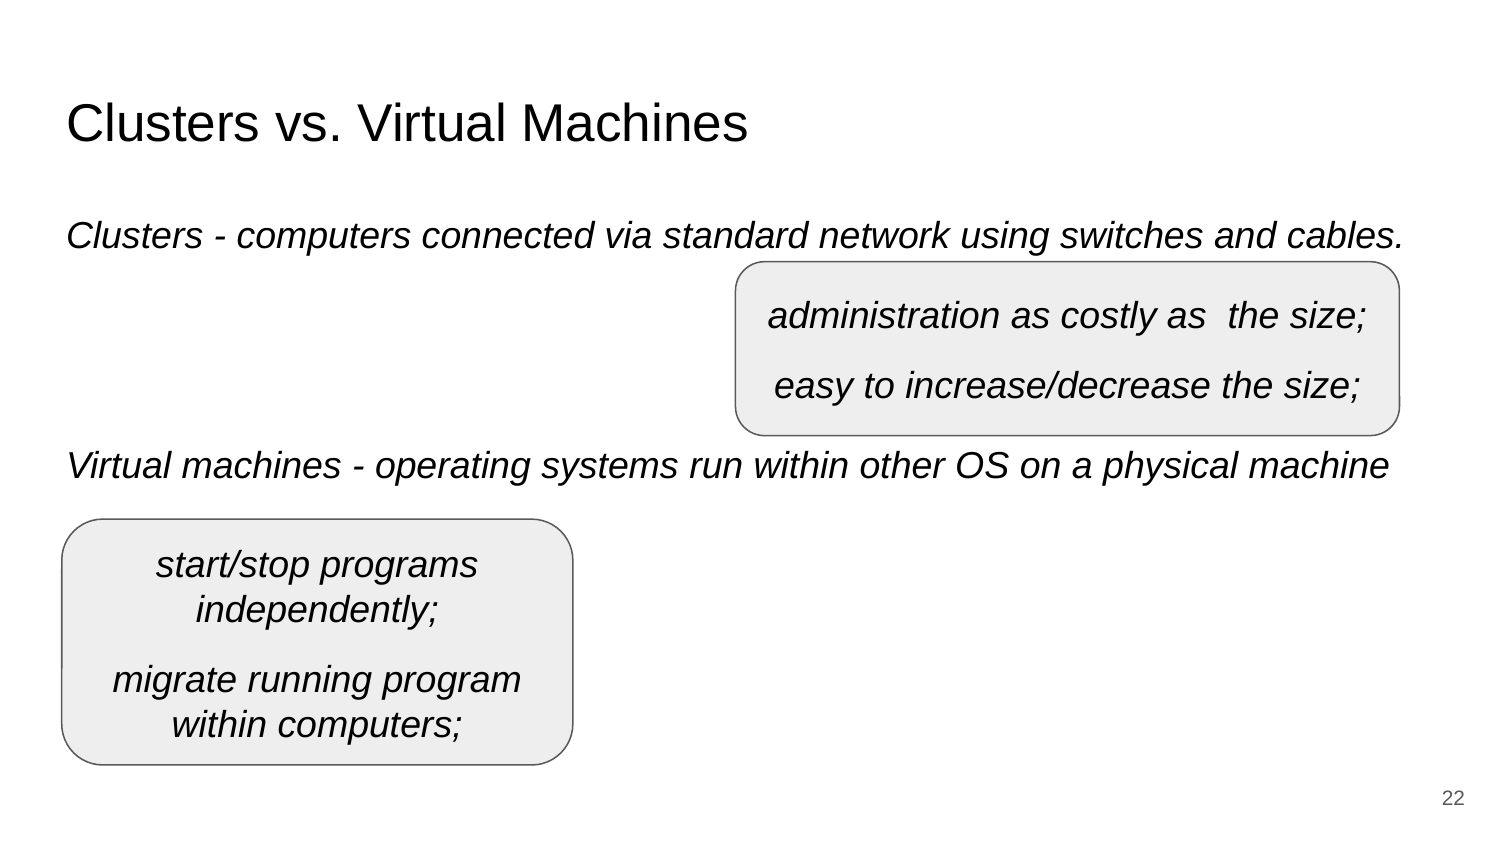

# Clusters vs. Virtual Machines
Clusters - computers connected via standard network using switches and cables.

Virtual machines - operating systems run within other OS on a physical machine

administration as costly as  the size;
easy to increase/decrease the size;
start/stop programs independently;
migrate running program within computers;
22